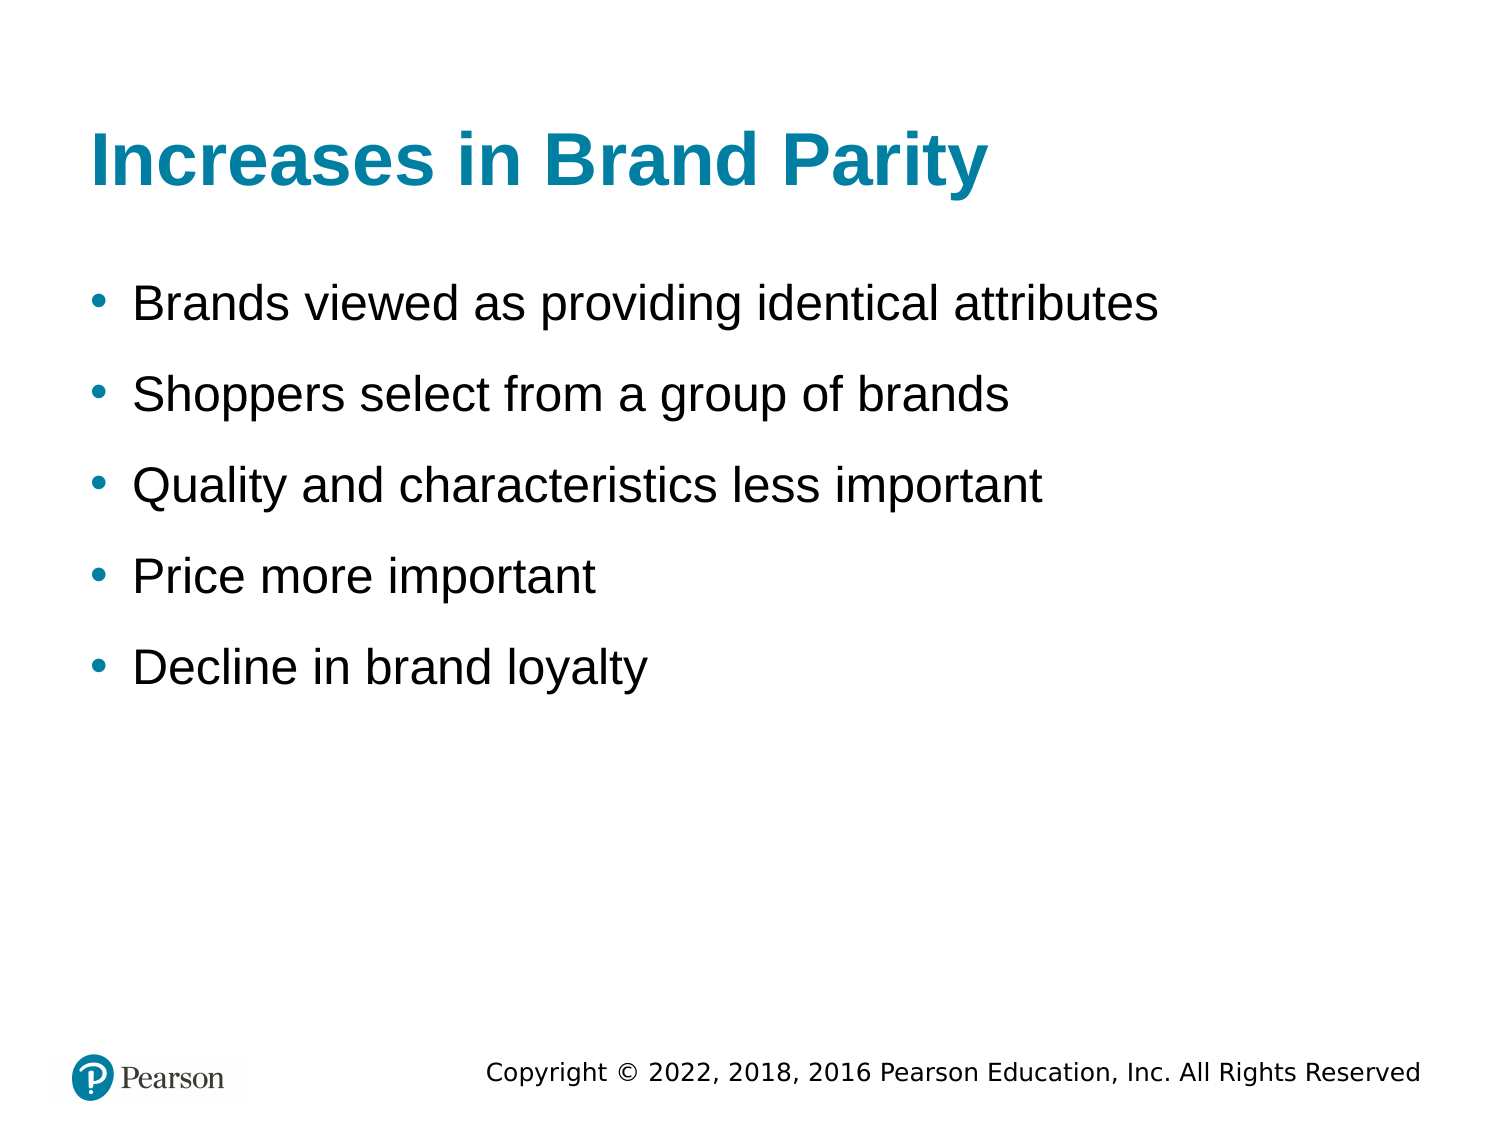

# Increases in Brand Parity
Brands viewed as providing identical attributes
Shoppers select from a group of brands
Quality and characteristics less important
Price more important
Decline in brand loyalty